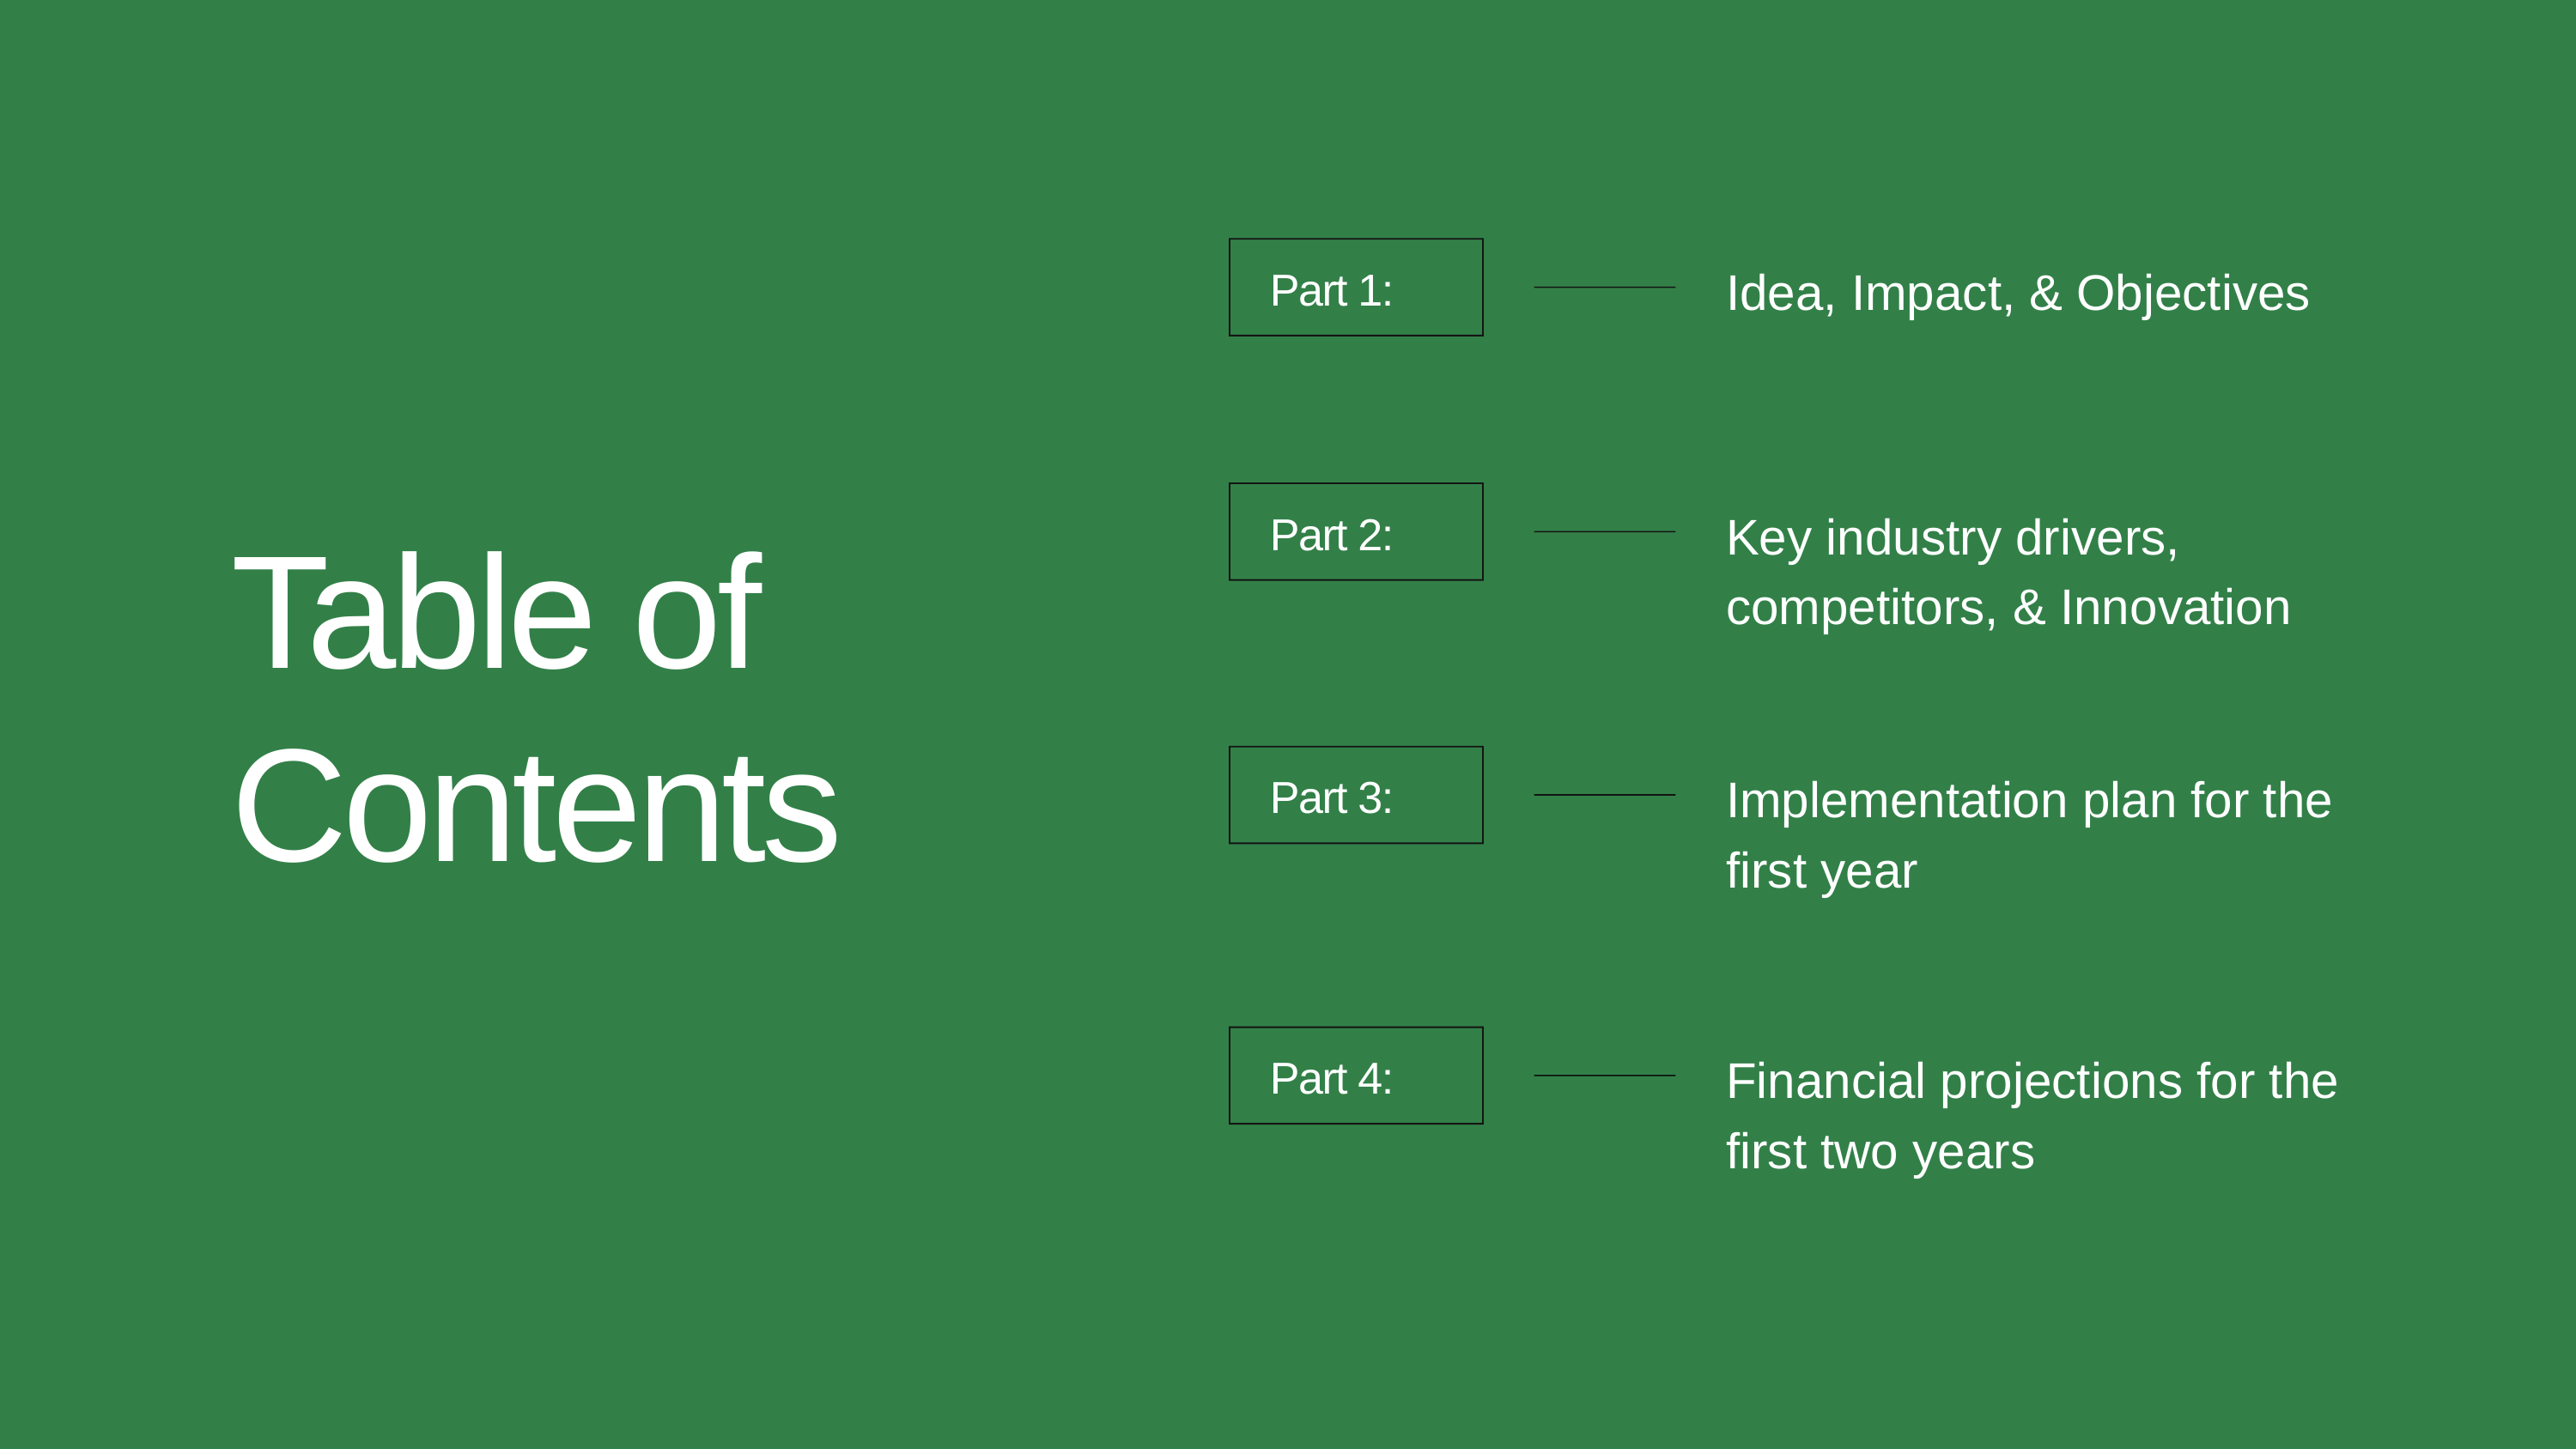

Idea, Impact, & Objectives
Part 1:

Key industry drivers, competitors, & Innovation
Part 2:

Table of Contents

Implementation plan for the first year
Part 3:

Financial projections for the first two years
Part 4: